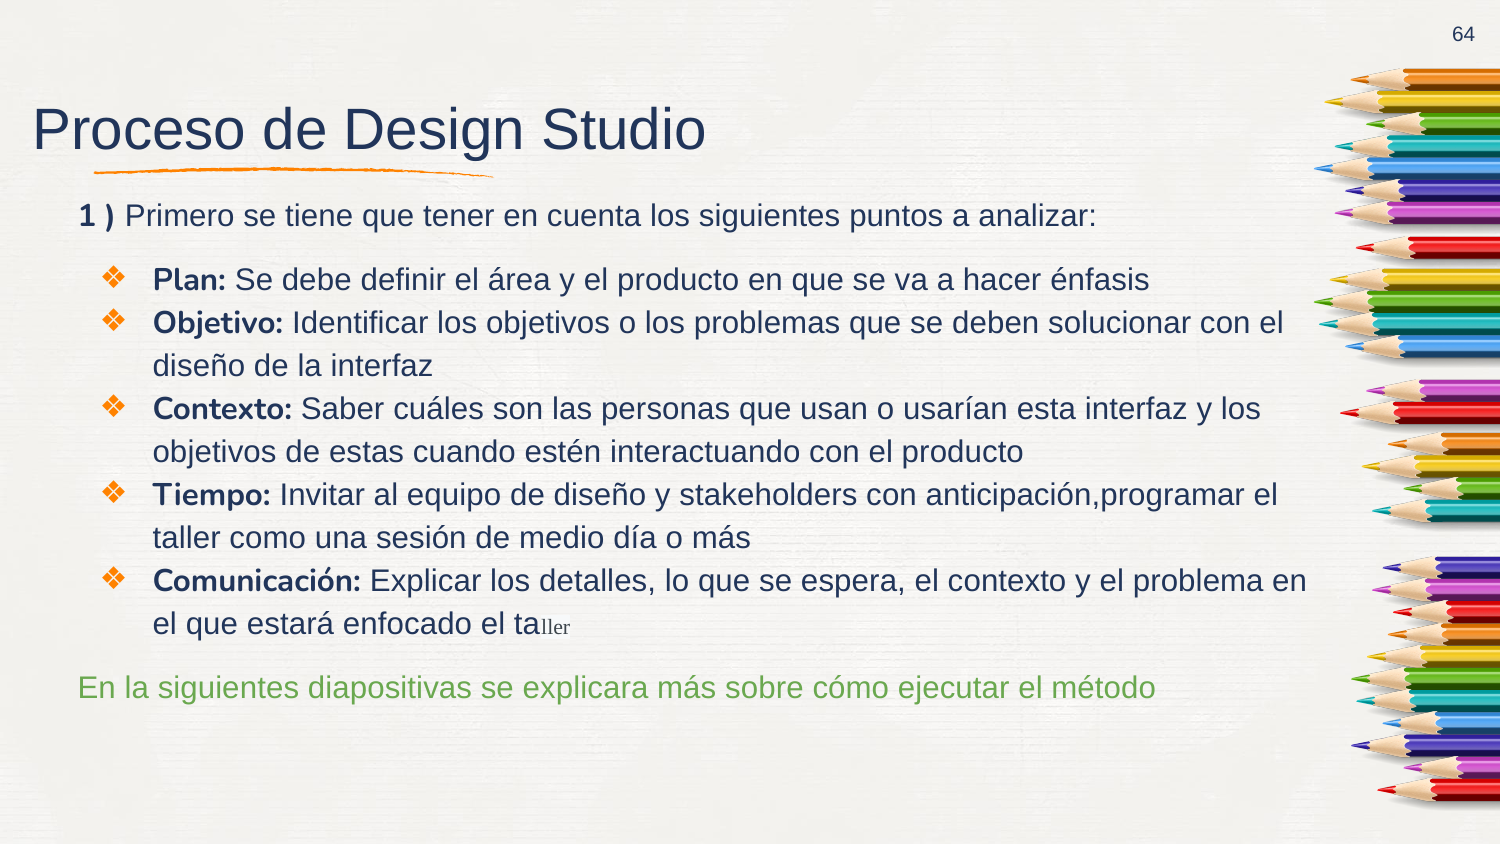

# Proceso de Design Studio
64
1 ) Primero se tiene que tener en cuenta los siguientes puntos a analizar:
Plan: Se debe definir el área y el producto en que se va a hacer énfasis
Objetivo: Identificar los objetivos o los problemas que se deben solucionar con el diseño de la interfaz
Contexto: Saber cuáles son las personas que usan o usarían esta interfaz y los objetivos de estas cuando estén interactuando con el producto
Tiempo: Invitar al equipo de diseño y stakeholders con anticipación,programar el taller como una sesión de medio día o más
Comunicación: Explicar los detalles, lo que se espera, el contexto y el problema en el que estará enfocado el taller
En la siguientes diapositivas se explicara más sobre cómo ejecutar el método